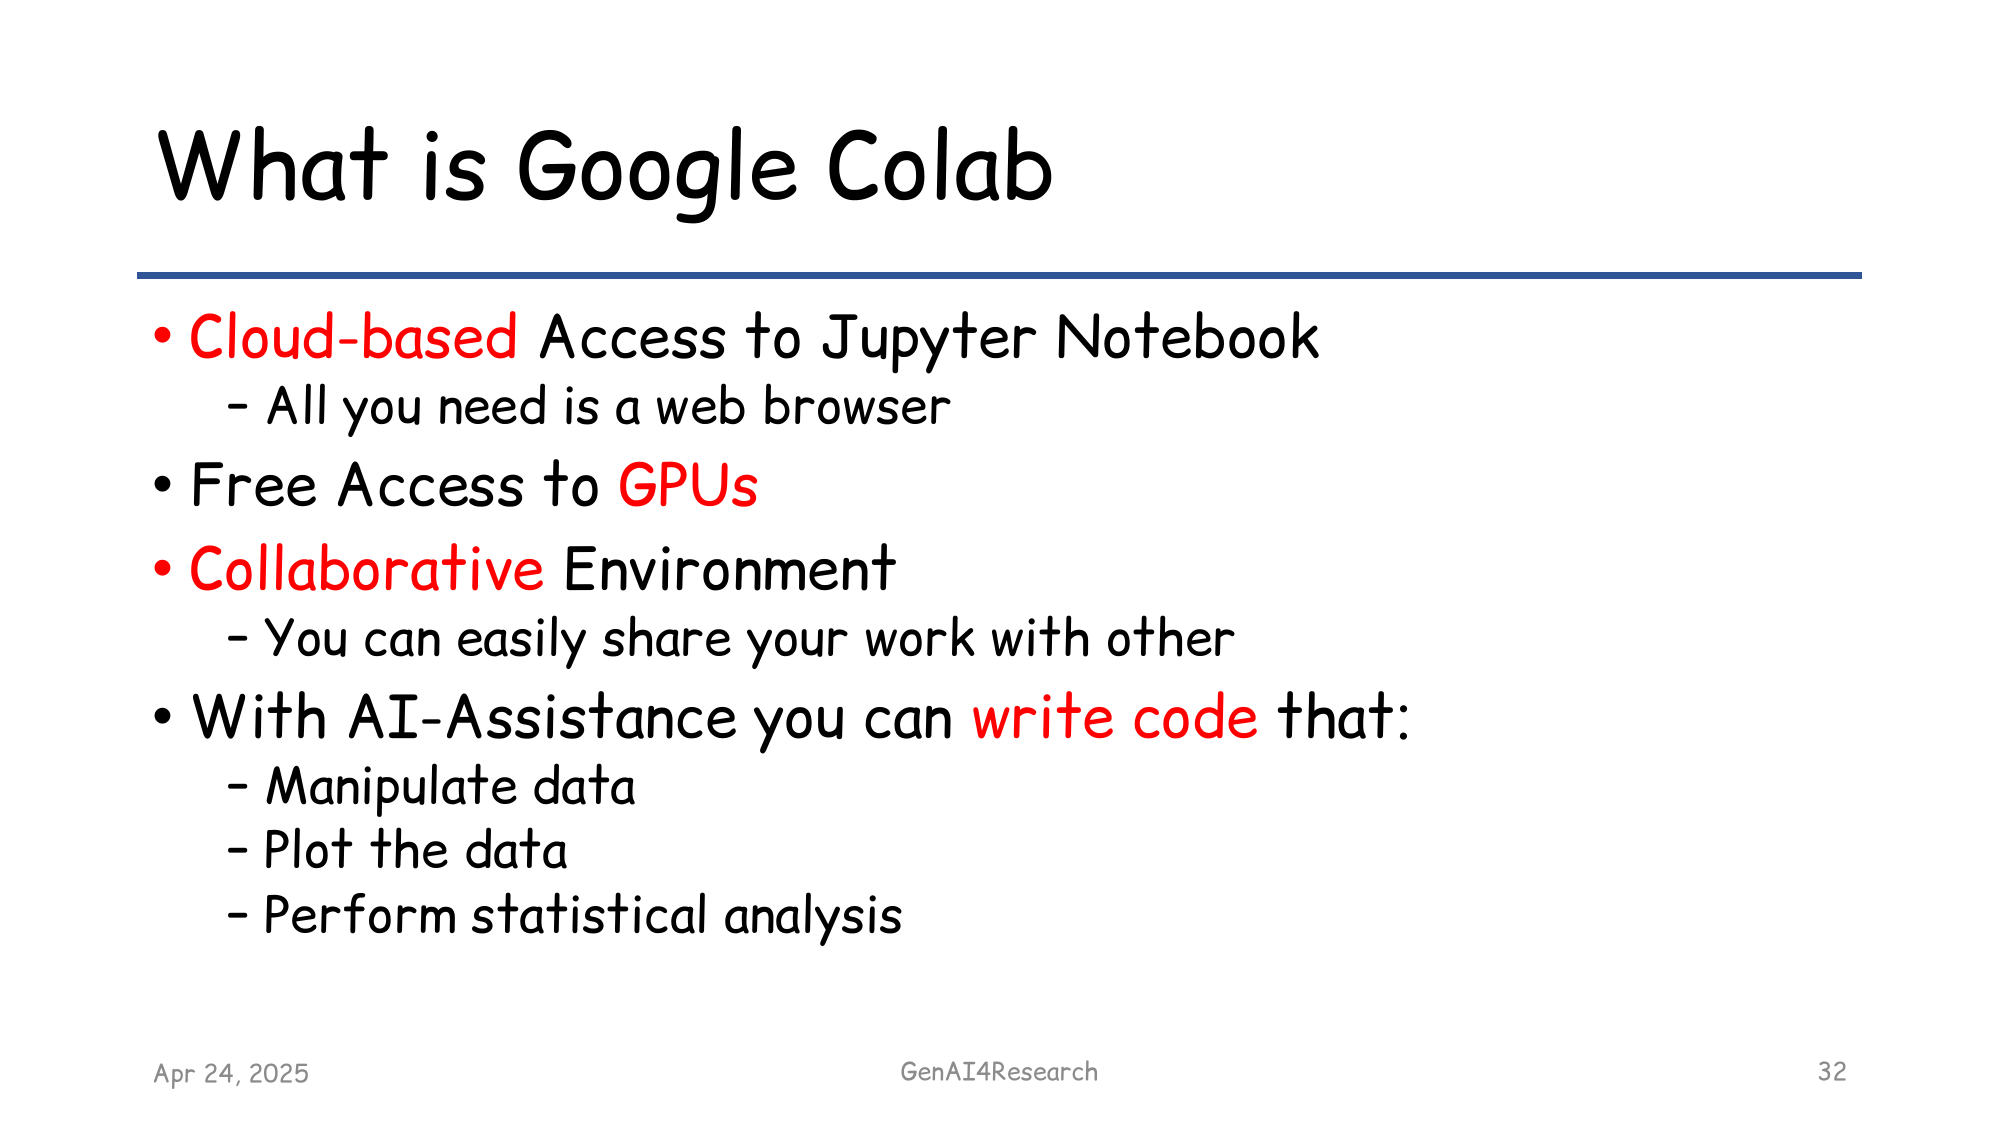

# What is Google Colab
Cloud-based Access to Jupyter Notebook
All you need is a web browser
Free Access to GPUs
Collaborative Environment
You can easily share your work with other
With AI-Assistance you can write code that:
Manipulate data
Plot the data
Perform statistical analysis
Apr 24, 2025
GenAI4Research
32